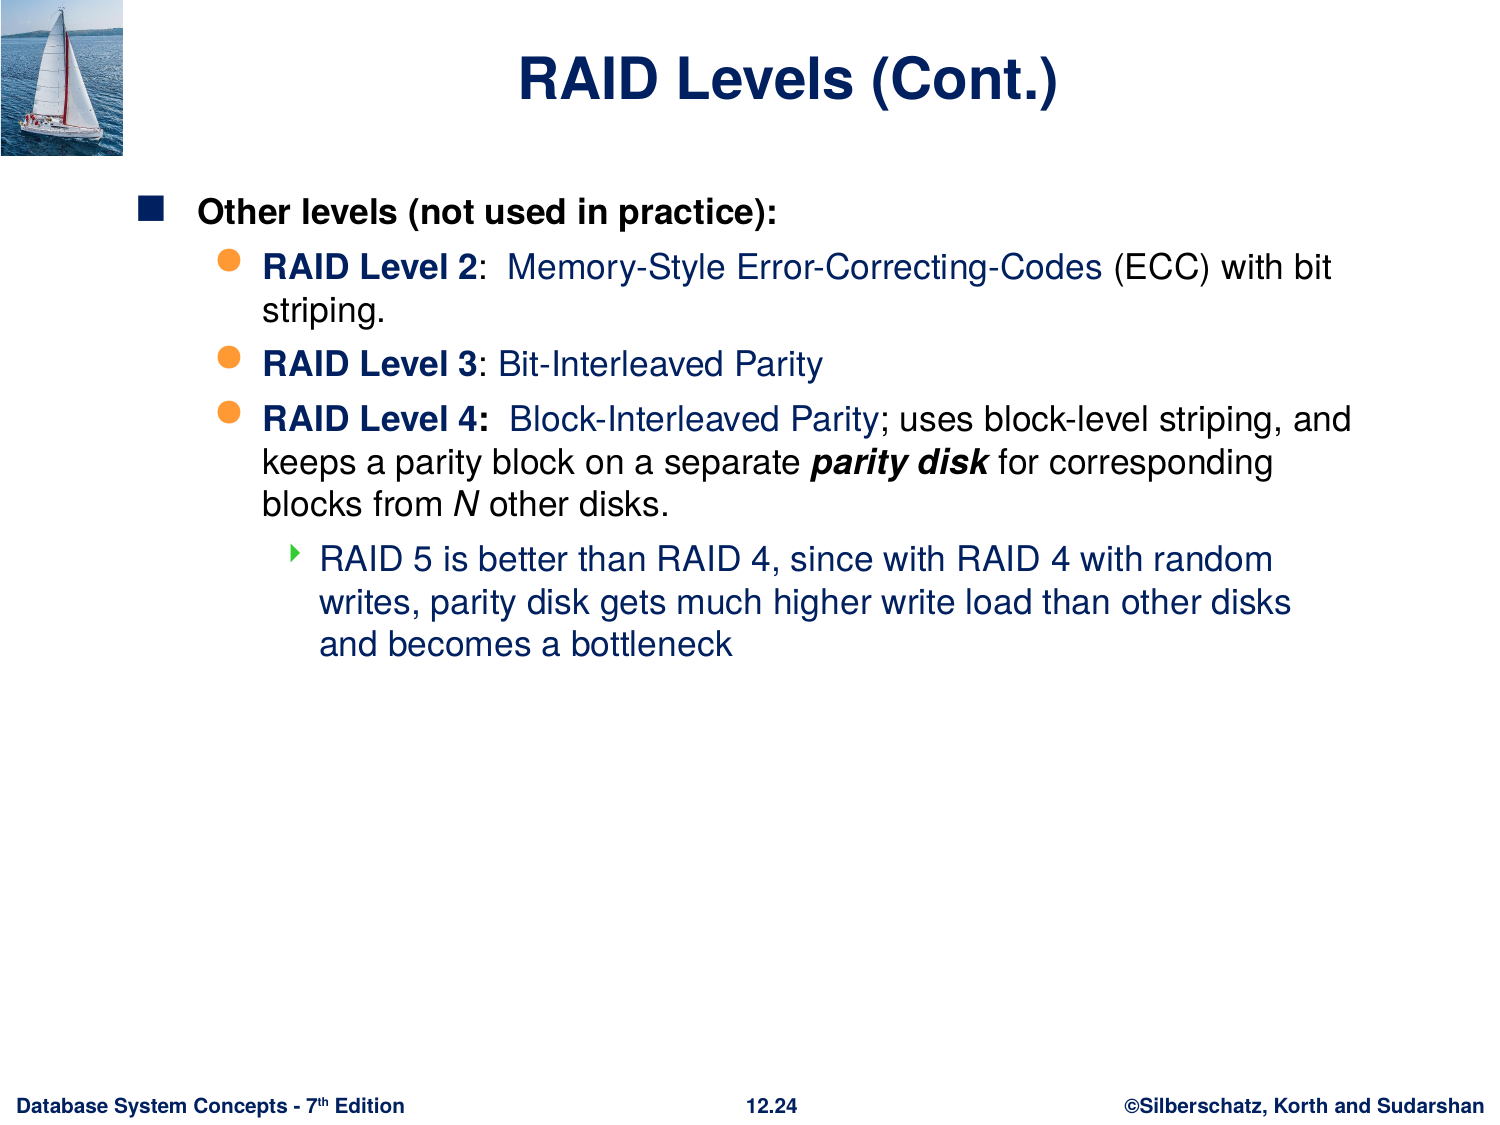

# RAID Levels (Cont.)
Other levels (not used in practice):
RAID Level 2:  Memory-Style Error-Correcting-Codes (ECC) with bit striping.
RAID Level 3: Bit-Interleaved Parity
RAID Level 4:  Block-Interleaved Parity; uses block-level striping, and keeps a parity block on a separate parity disk for corresponding blocks from N other disks.
RAID 5 is better than RAID 4, since with RAID 4 with random writes, parity disk gets much higher write load than other disks and becomes a bottleneck